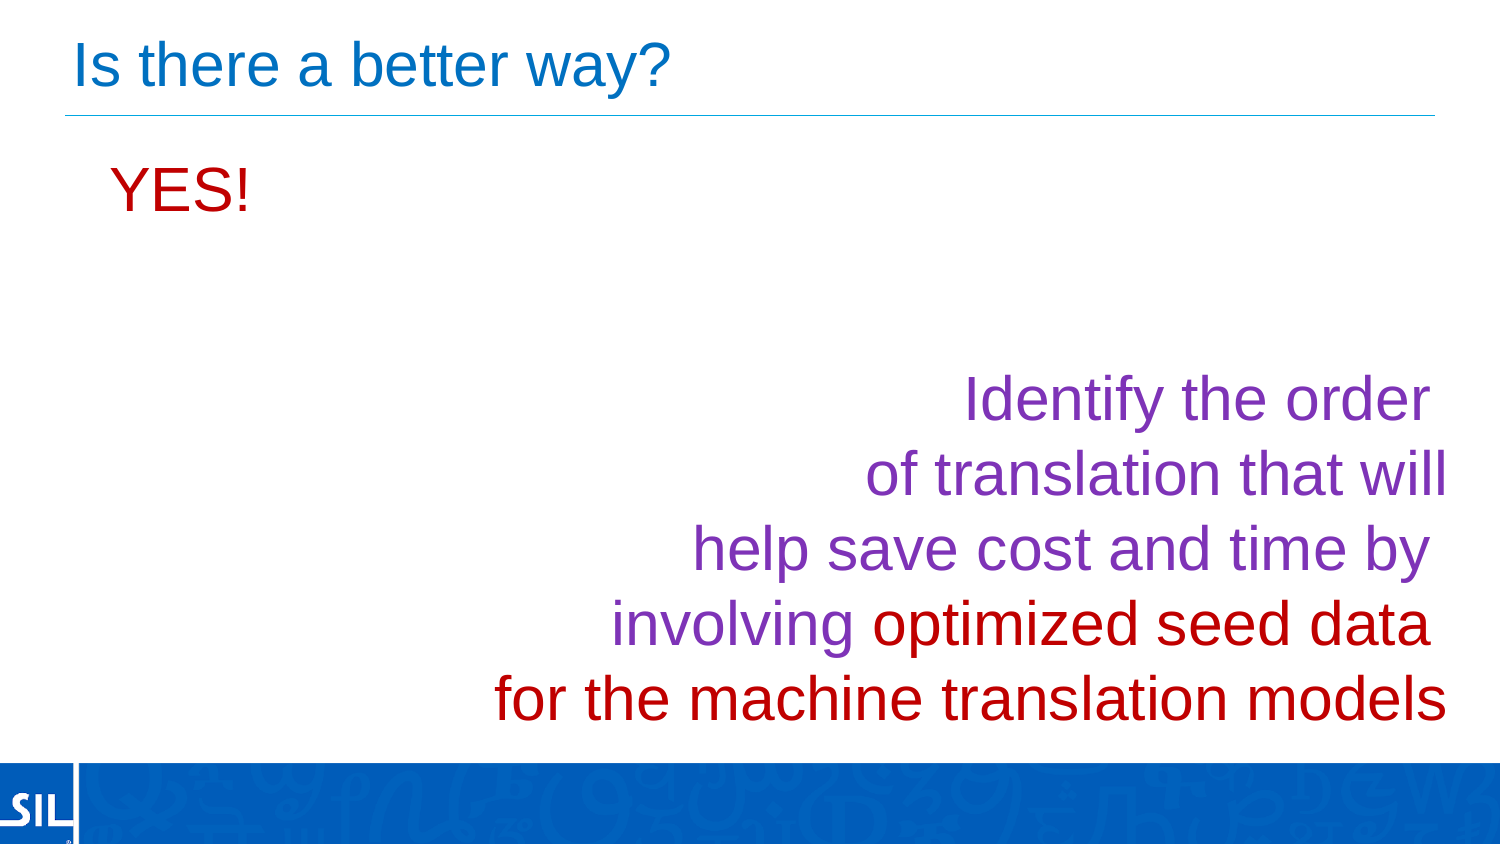

Is there a better way?
YES!
Identify the order
of translation that will
help save cost and time by
involving optimized seed data
 for the machine translation models